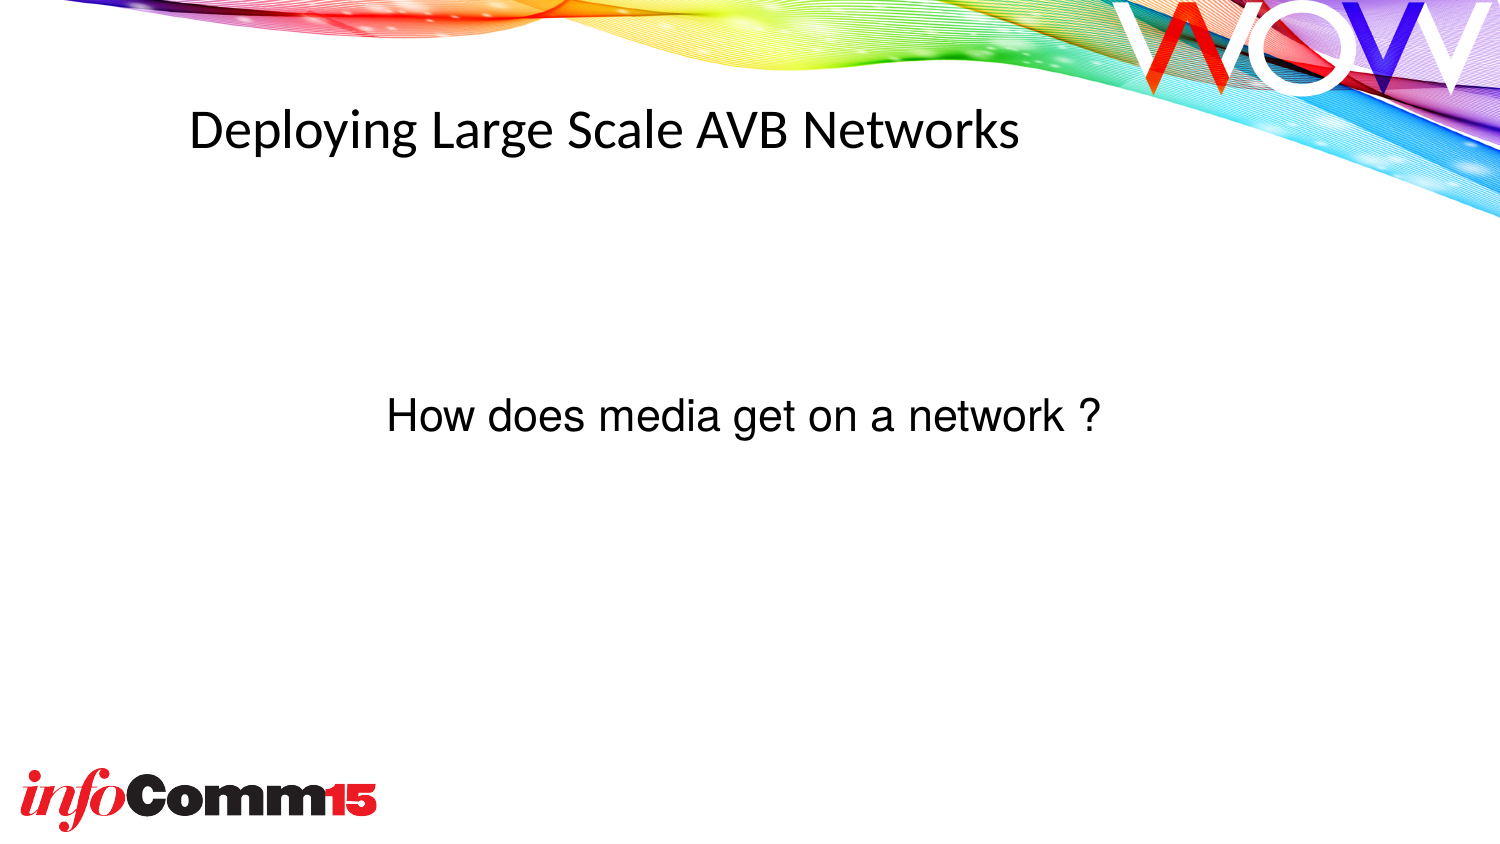

# Deploying Large Scale AVB Networks
How does media get on a network ?